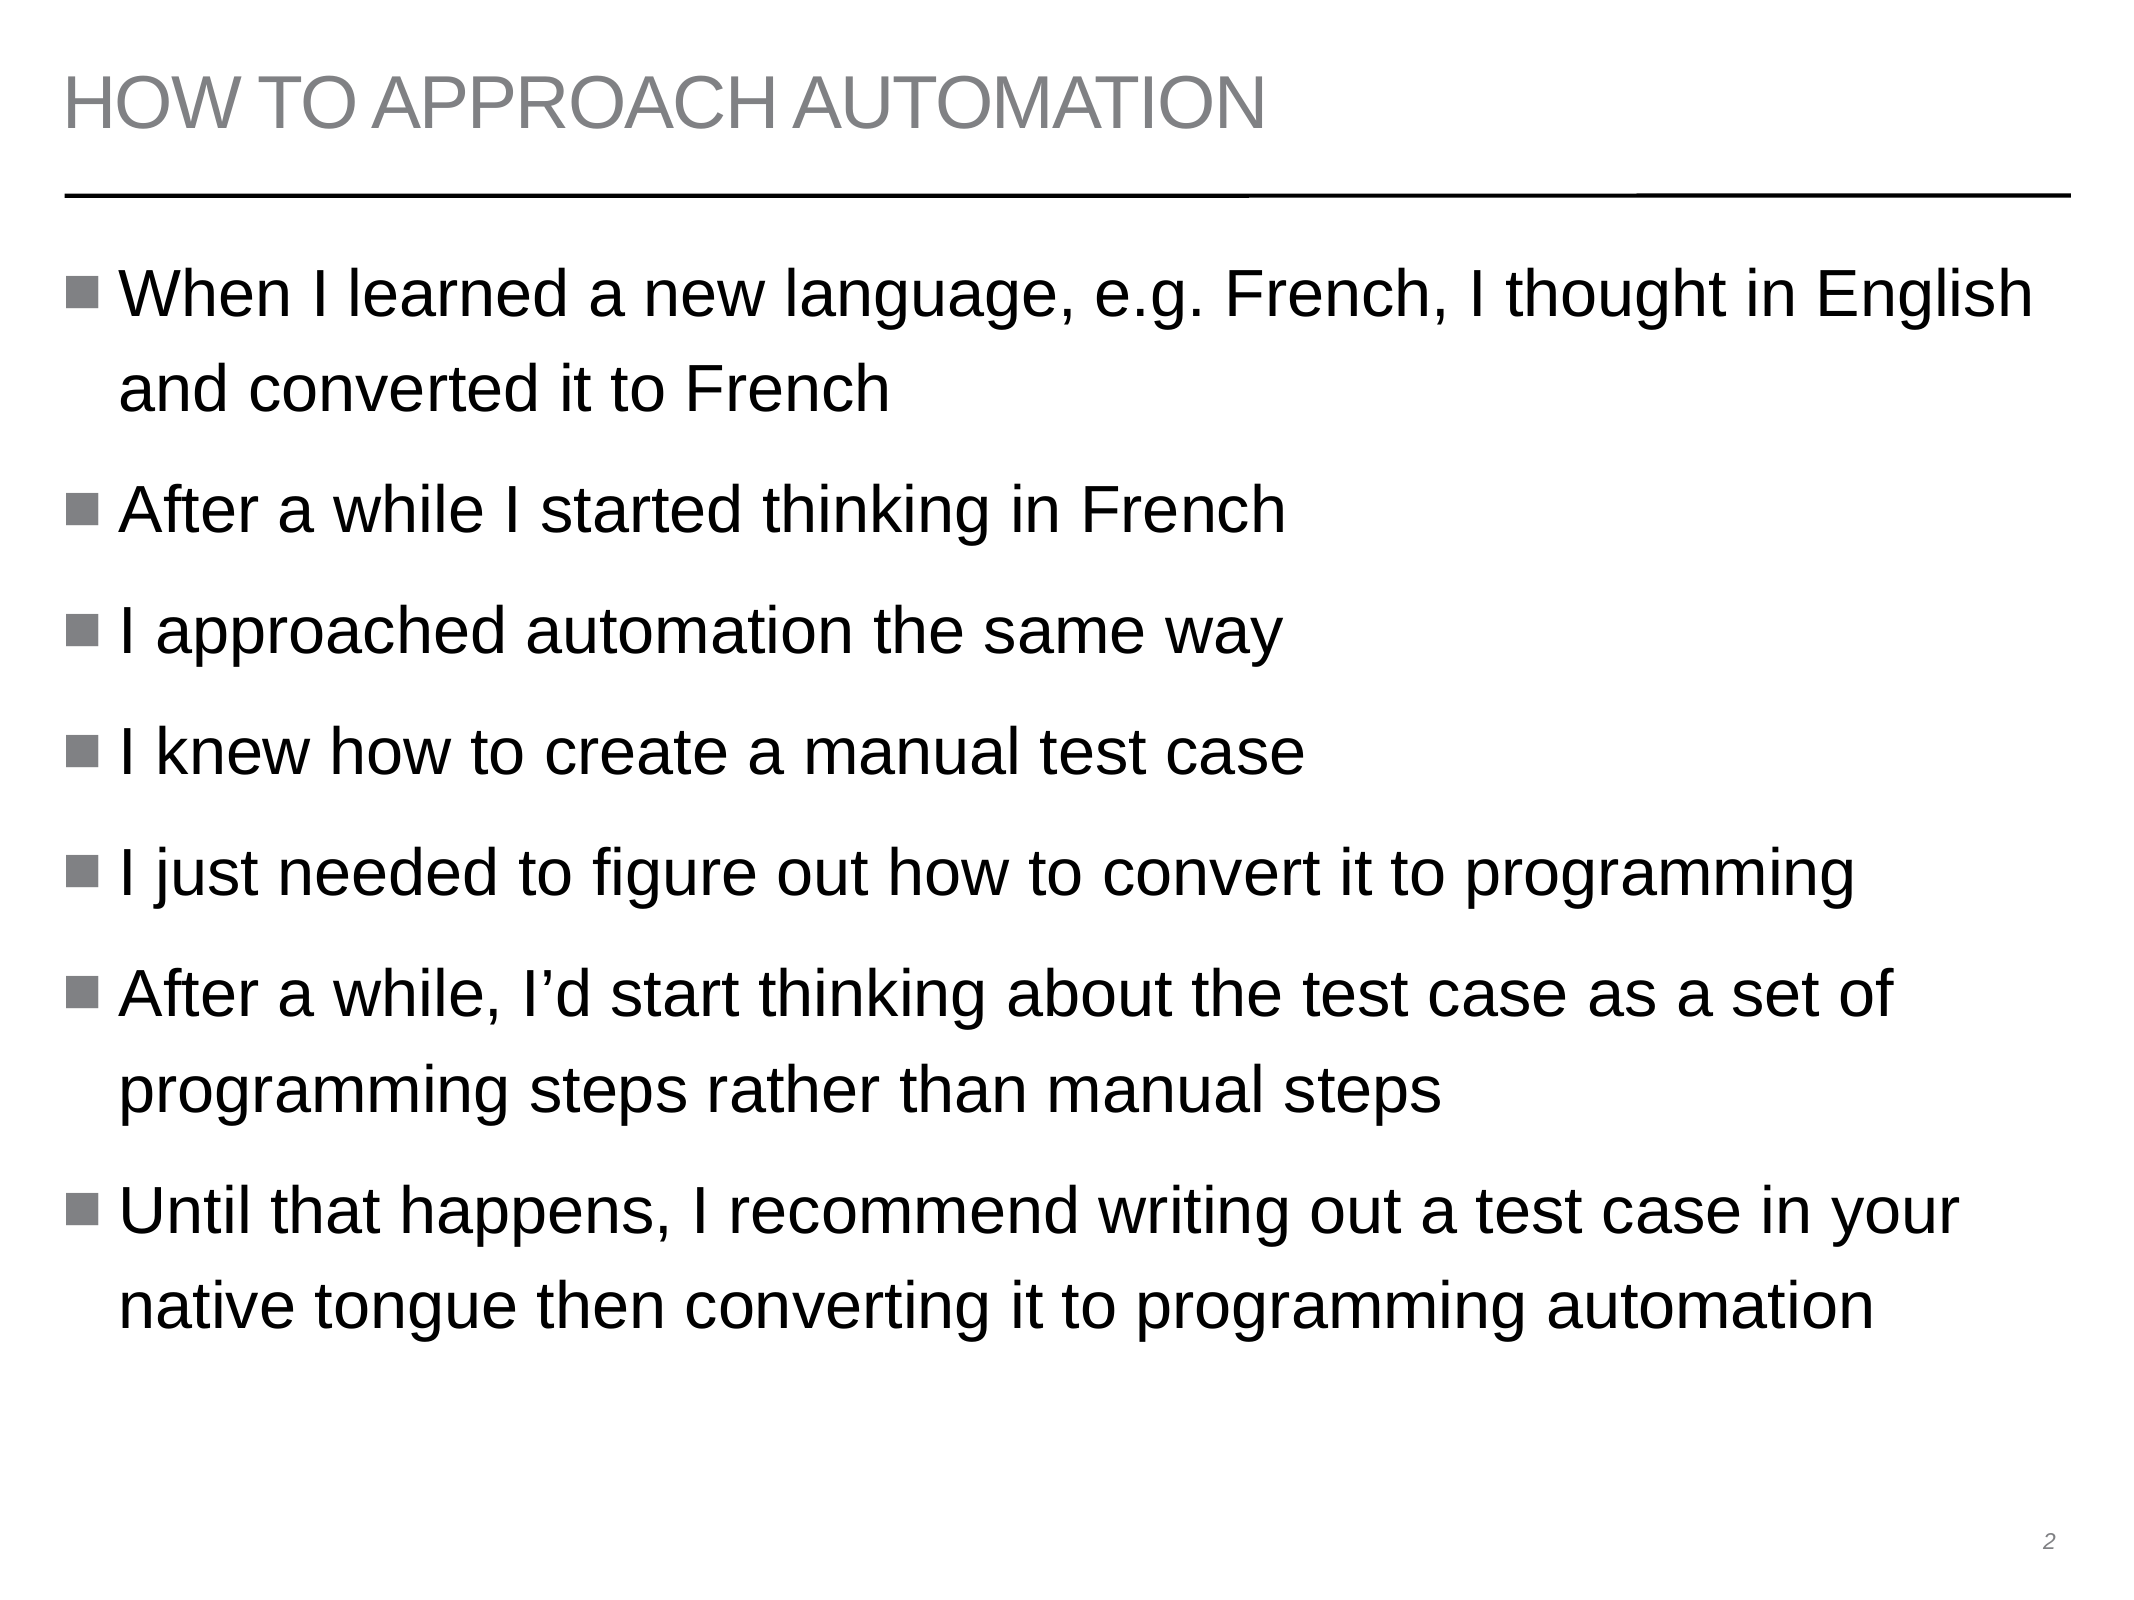

# How to approach automation
When I learned a new language, e.g. French, I thought in English and converted it to French
After a while I started thinking in French
I approached automation the same way
I knew how to create a manual test case
I just needed to figure out how to convert it to programming
After a while, I’d start thinking about the test case as a set of programming steps rather than manual steps
Until that happens, I recommend writing out a test case in your native tongue then converting it to programming automation

2